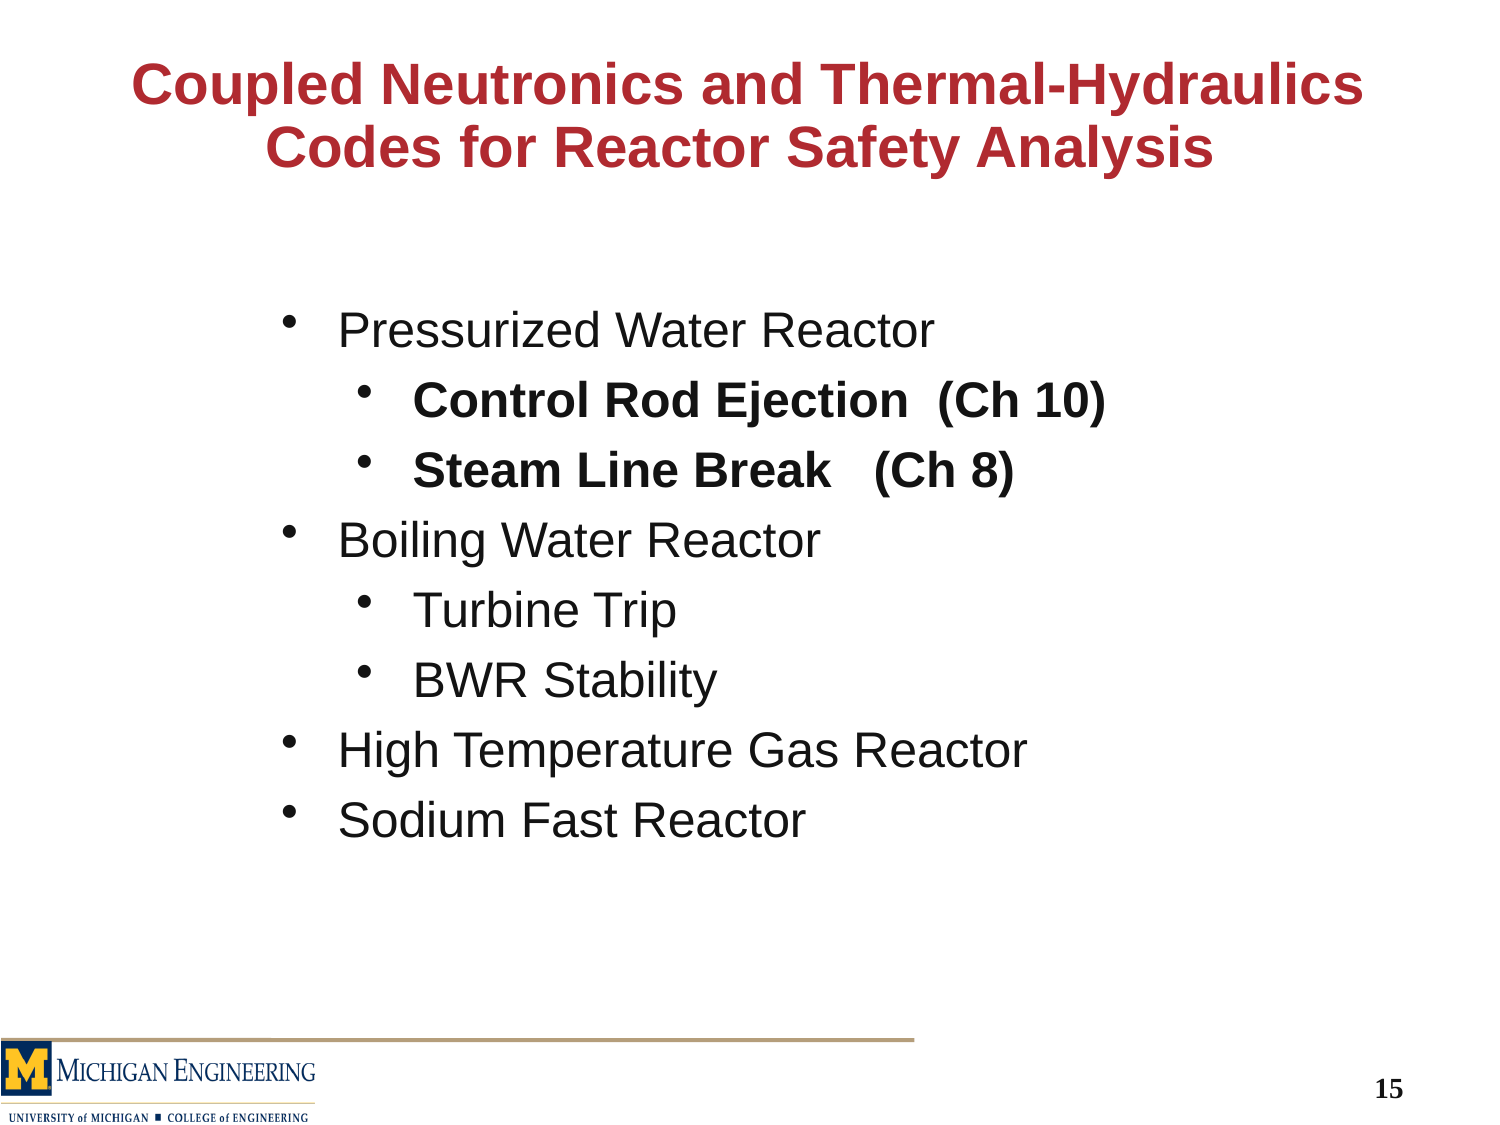

# Coupled Neutronics and Thermal-Hydraulics Codes for Reactor Safety Analysis
Pressurized Water Reactor
Control Rod Ejection  (Ch 10)
Steam Line Break   (Ch 8)
Boiling Water Reactor
Turbine Trip
BWR Stability
High Temperature Gas Reactor
Sodium Fast Reactor